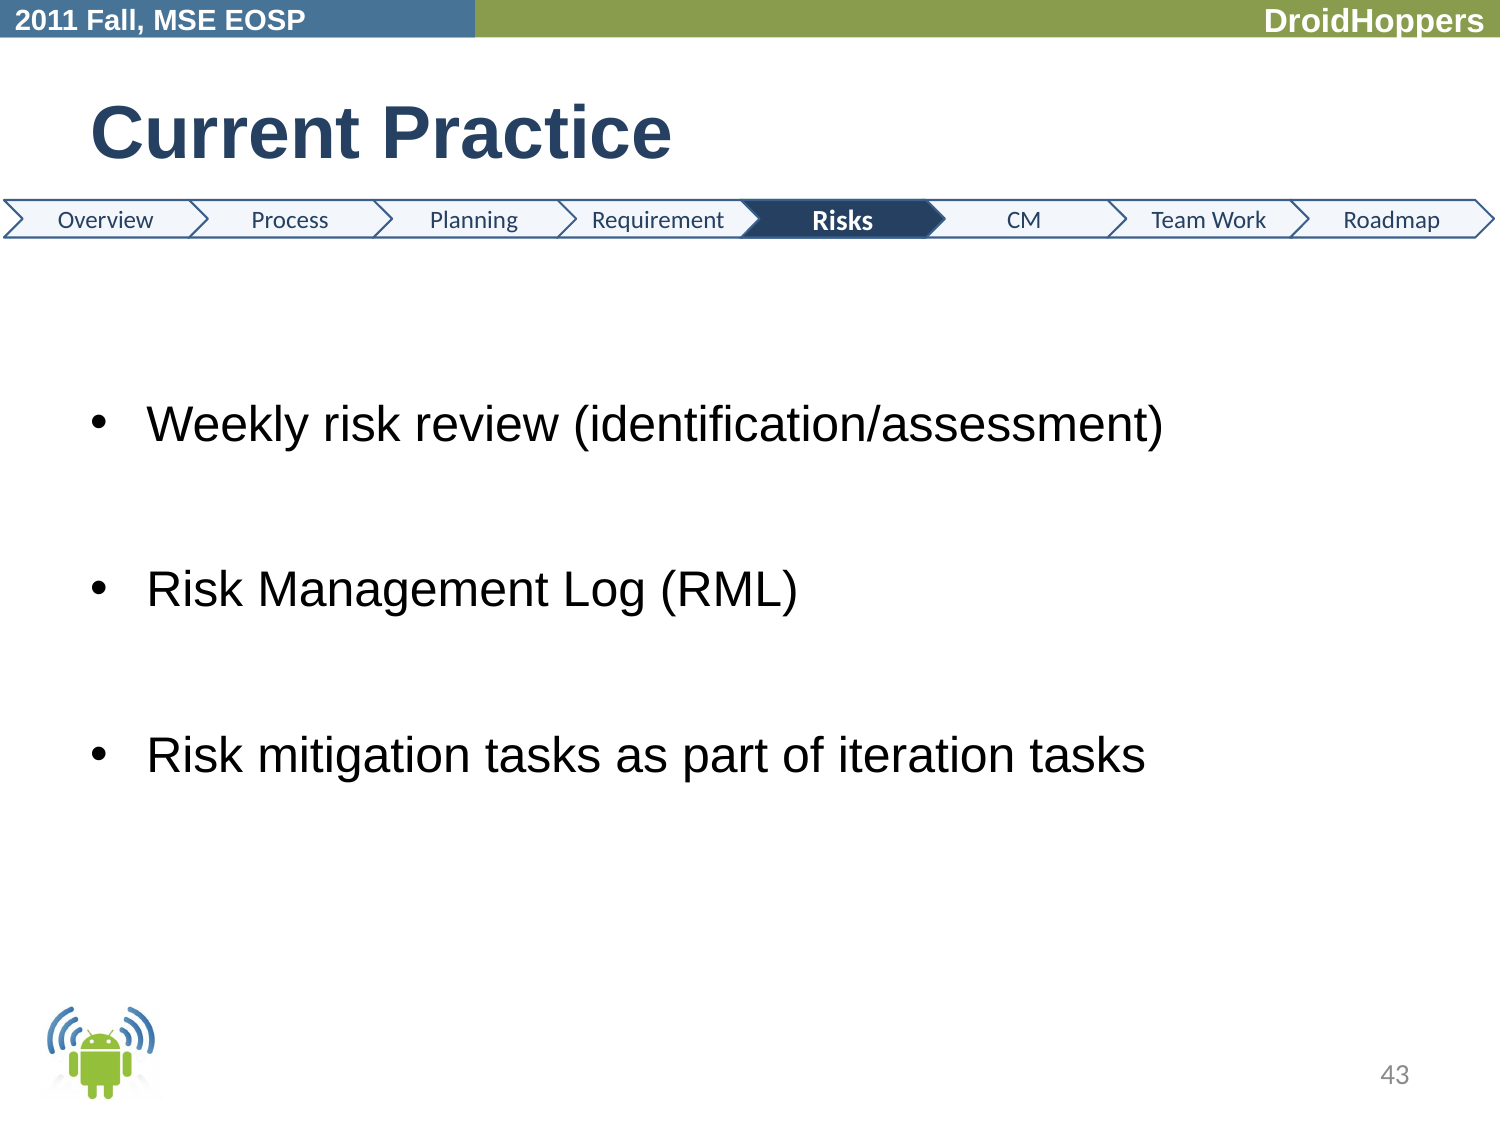

# Current Practice
Risks
Weekly risk review (identification/assessment)
Risk Management Log (RML)
Risk mitigation tasks as part of iteration tasks
43